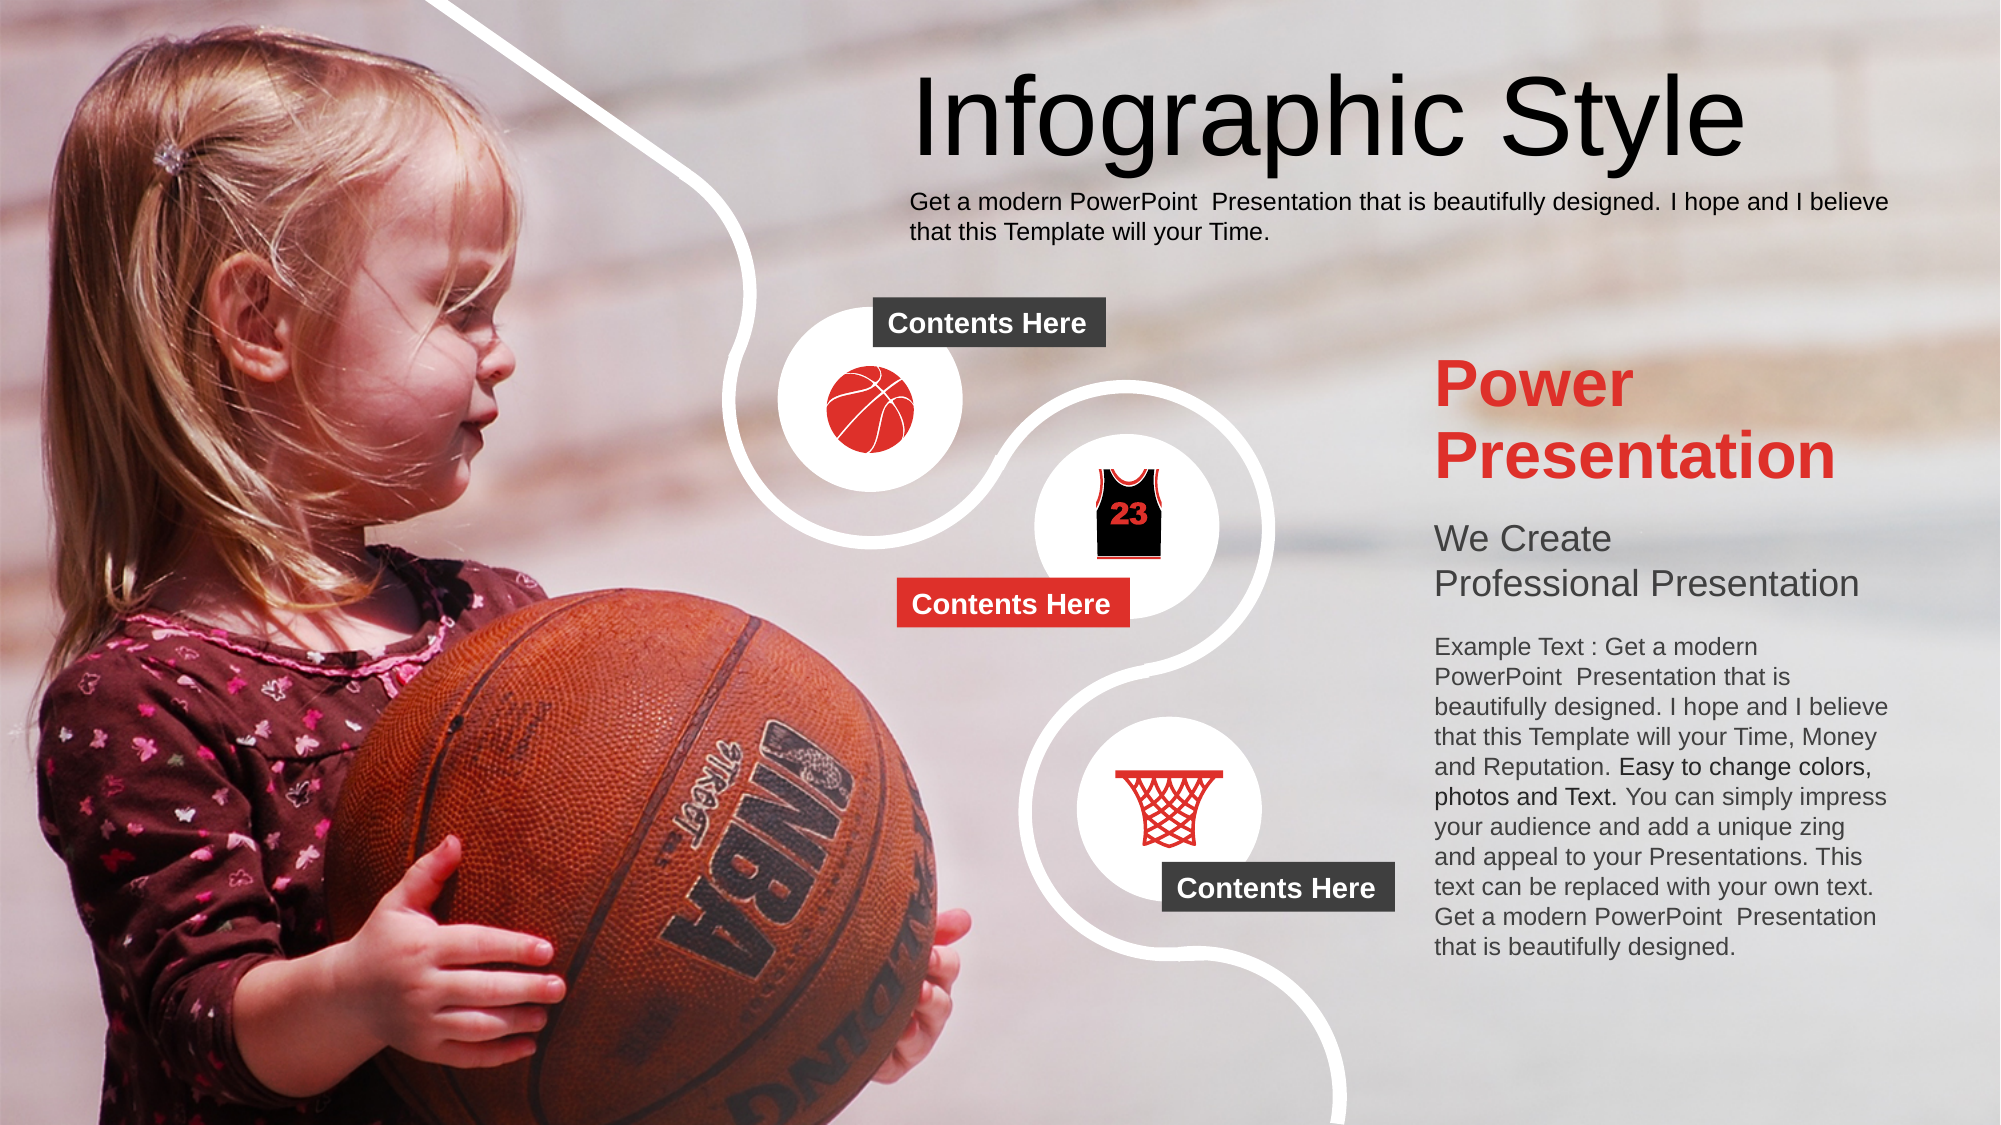

Infographic Style

Get a modern PowerPoint  Presentation that is beautifully designed. I hope and I believe that this Template will your Time.
Contents Here

Power
Presentation
We Create
Professional Presentation
Example Text : Get a modern PowerPoint  Presentation that is beautifully designed. I hope and I believe that this Template will your Time, Money and Reputation. Easy to change colors, photos and Text. You can simply impress your audience and add a unique zing and appeal to your Presentations. This text can be replaced with your own text. Get a modern PowerPoint  Presentation that is beautifully designed.

Contents Here

Contents Here